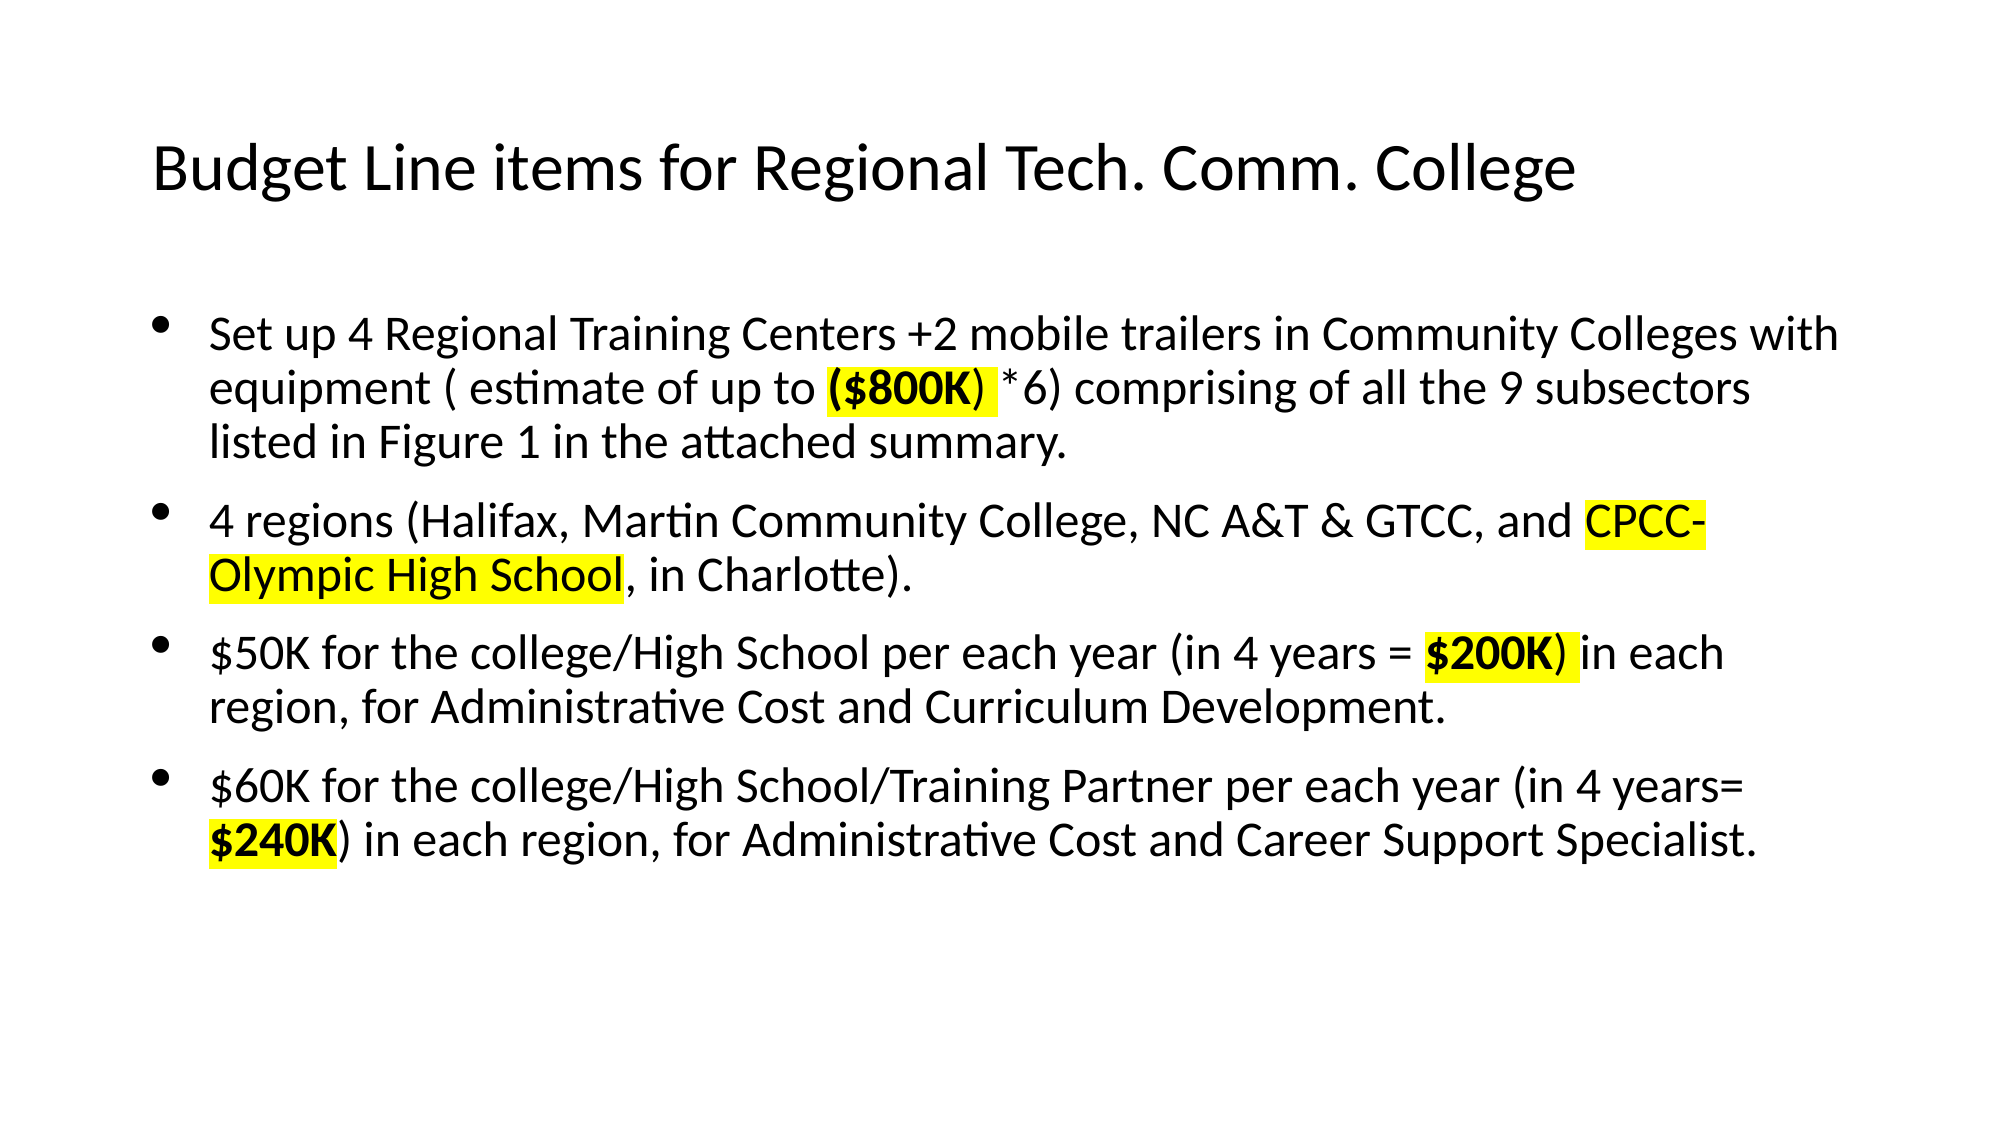

# Budget Line items for Regional Tech. Comm. College
Set up 4 Regional Training Centers +2 mobile trailers in Community Colleges with equipment ( estimate of up to ($800K) *6) comprising of all the 9 subsectors listed in Figure 1 in the attached summary.
4 regions (Halifax, Martin Community College, NC A&T & GTCC, and CPCC-Olympic High School, in Charlotte).
$50K for the college/High School per each year (in 4 years = $200K) in each region, for Administrative Cost and Curriculum Development.
$60K for the college/High School/Training Partner per each year (in 4 years= $240K) in each region, for Administrative Cost and Career Support Specialist.